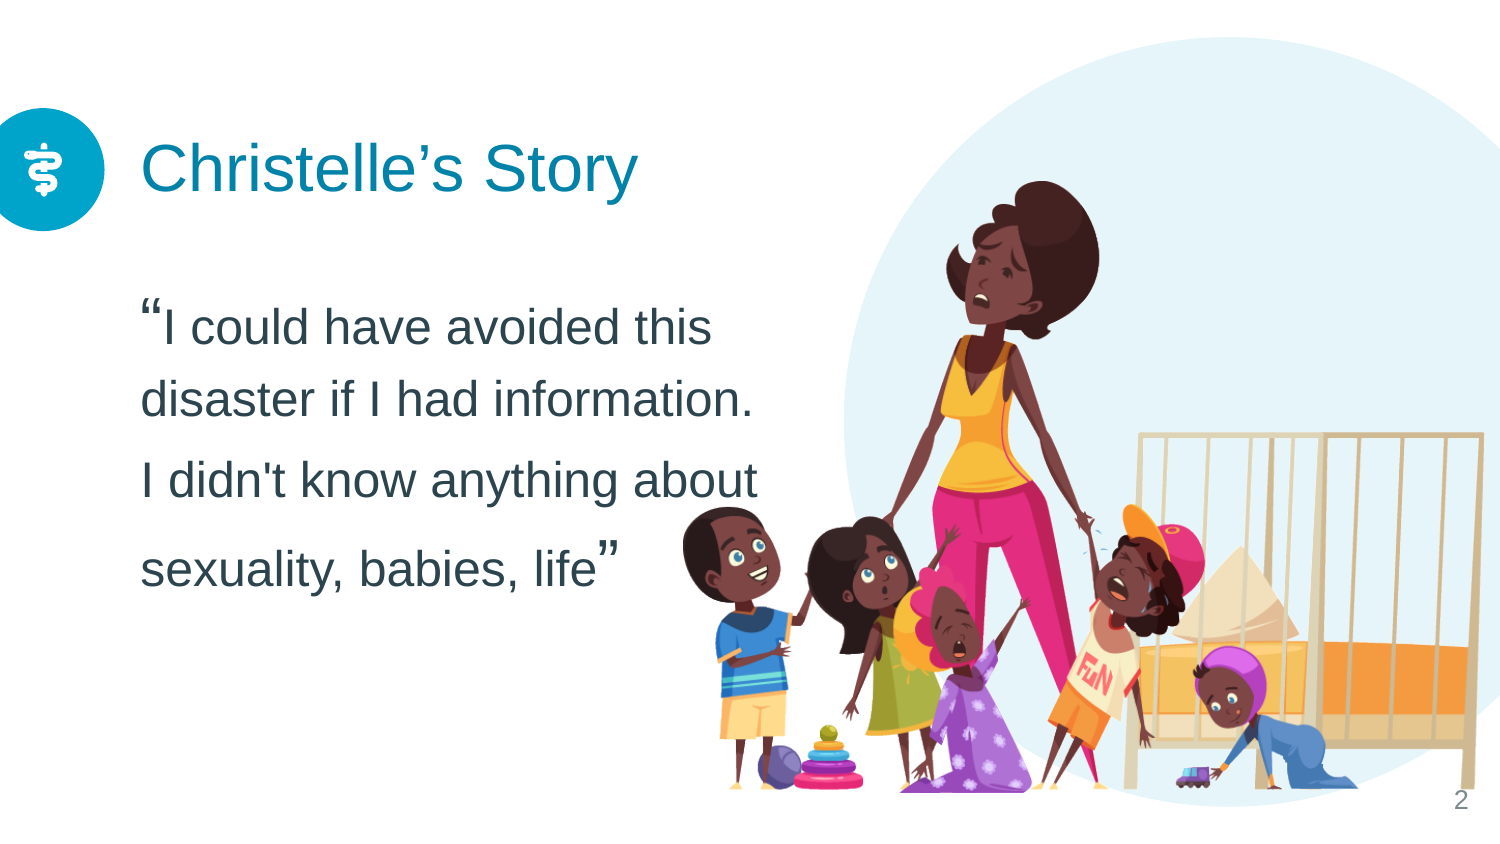

# Christelle’s Story
“I could have avoided this disaster if I had information.
I didn't know anything about sexuality, babies, life”
2